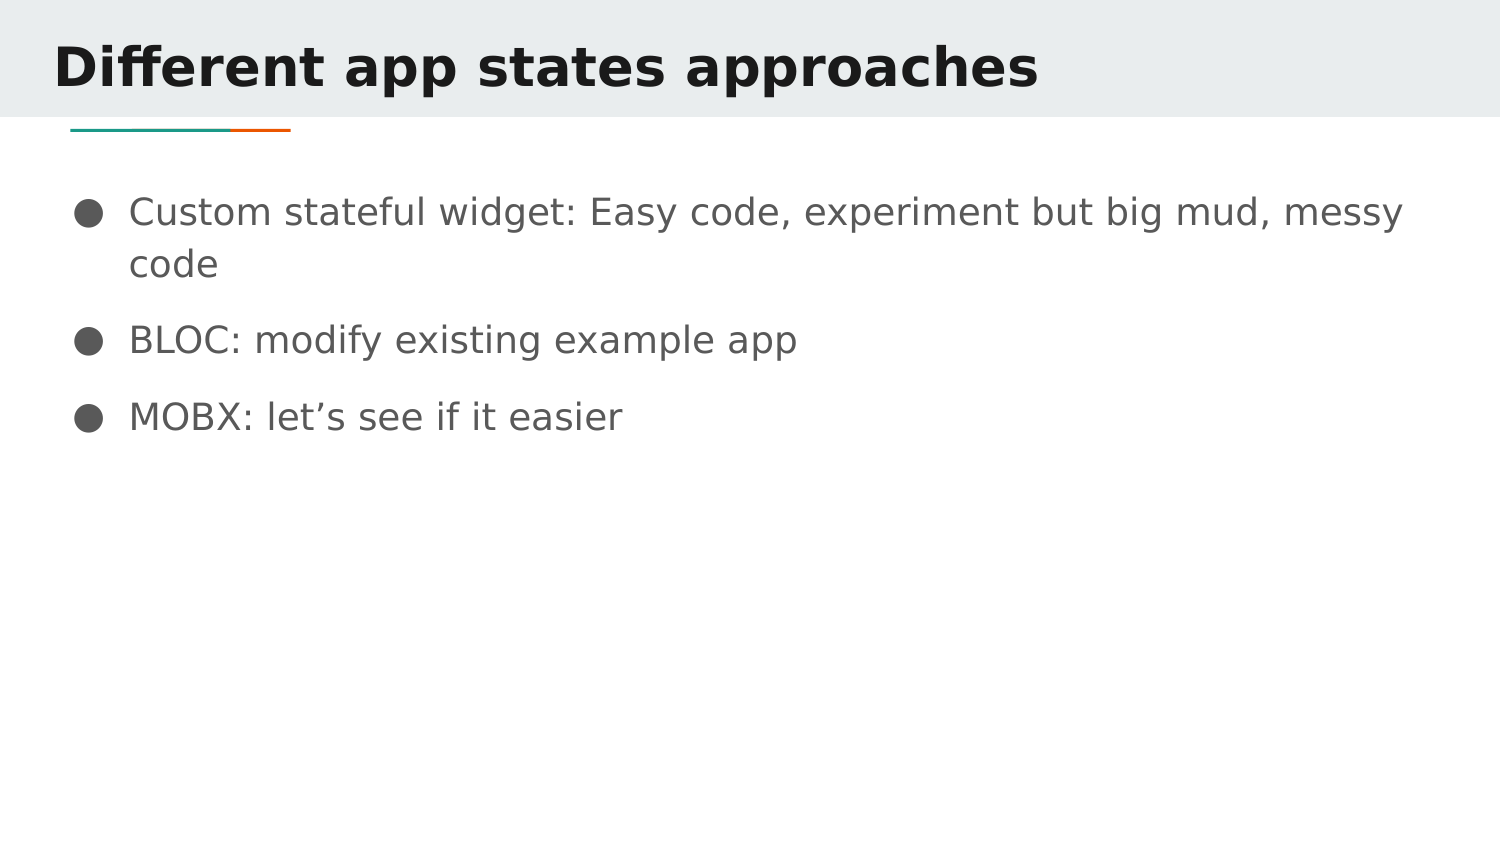

# Different app states approaches
Custom stateful widget: Easy code, experiment but big mud, messy code
BLOC: modify existing example app
MOBX: let’s see if it easier